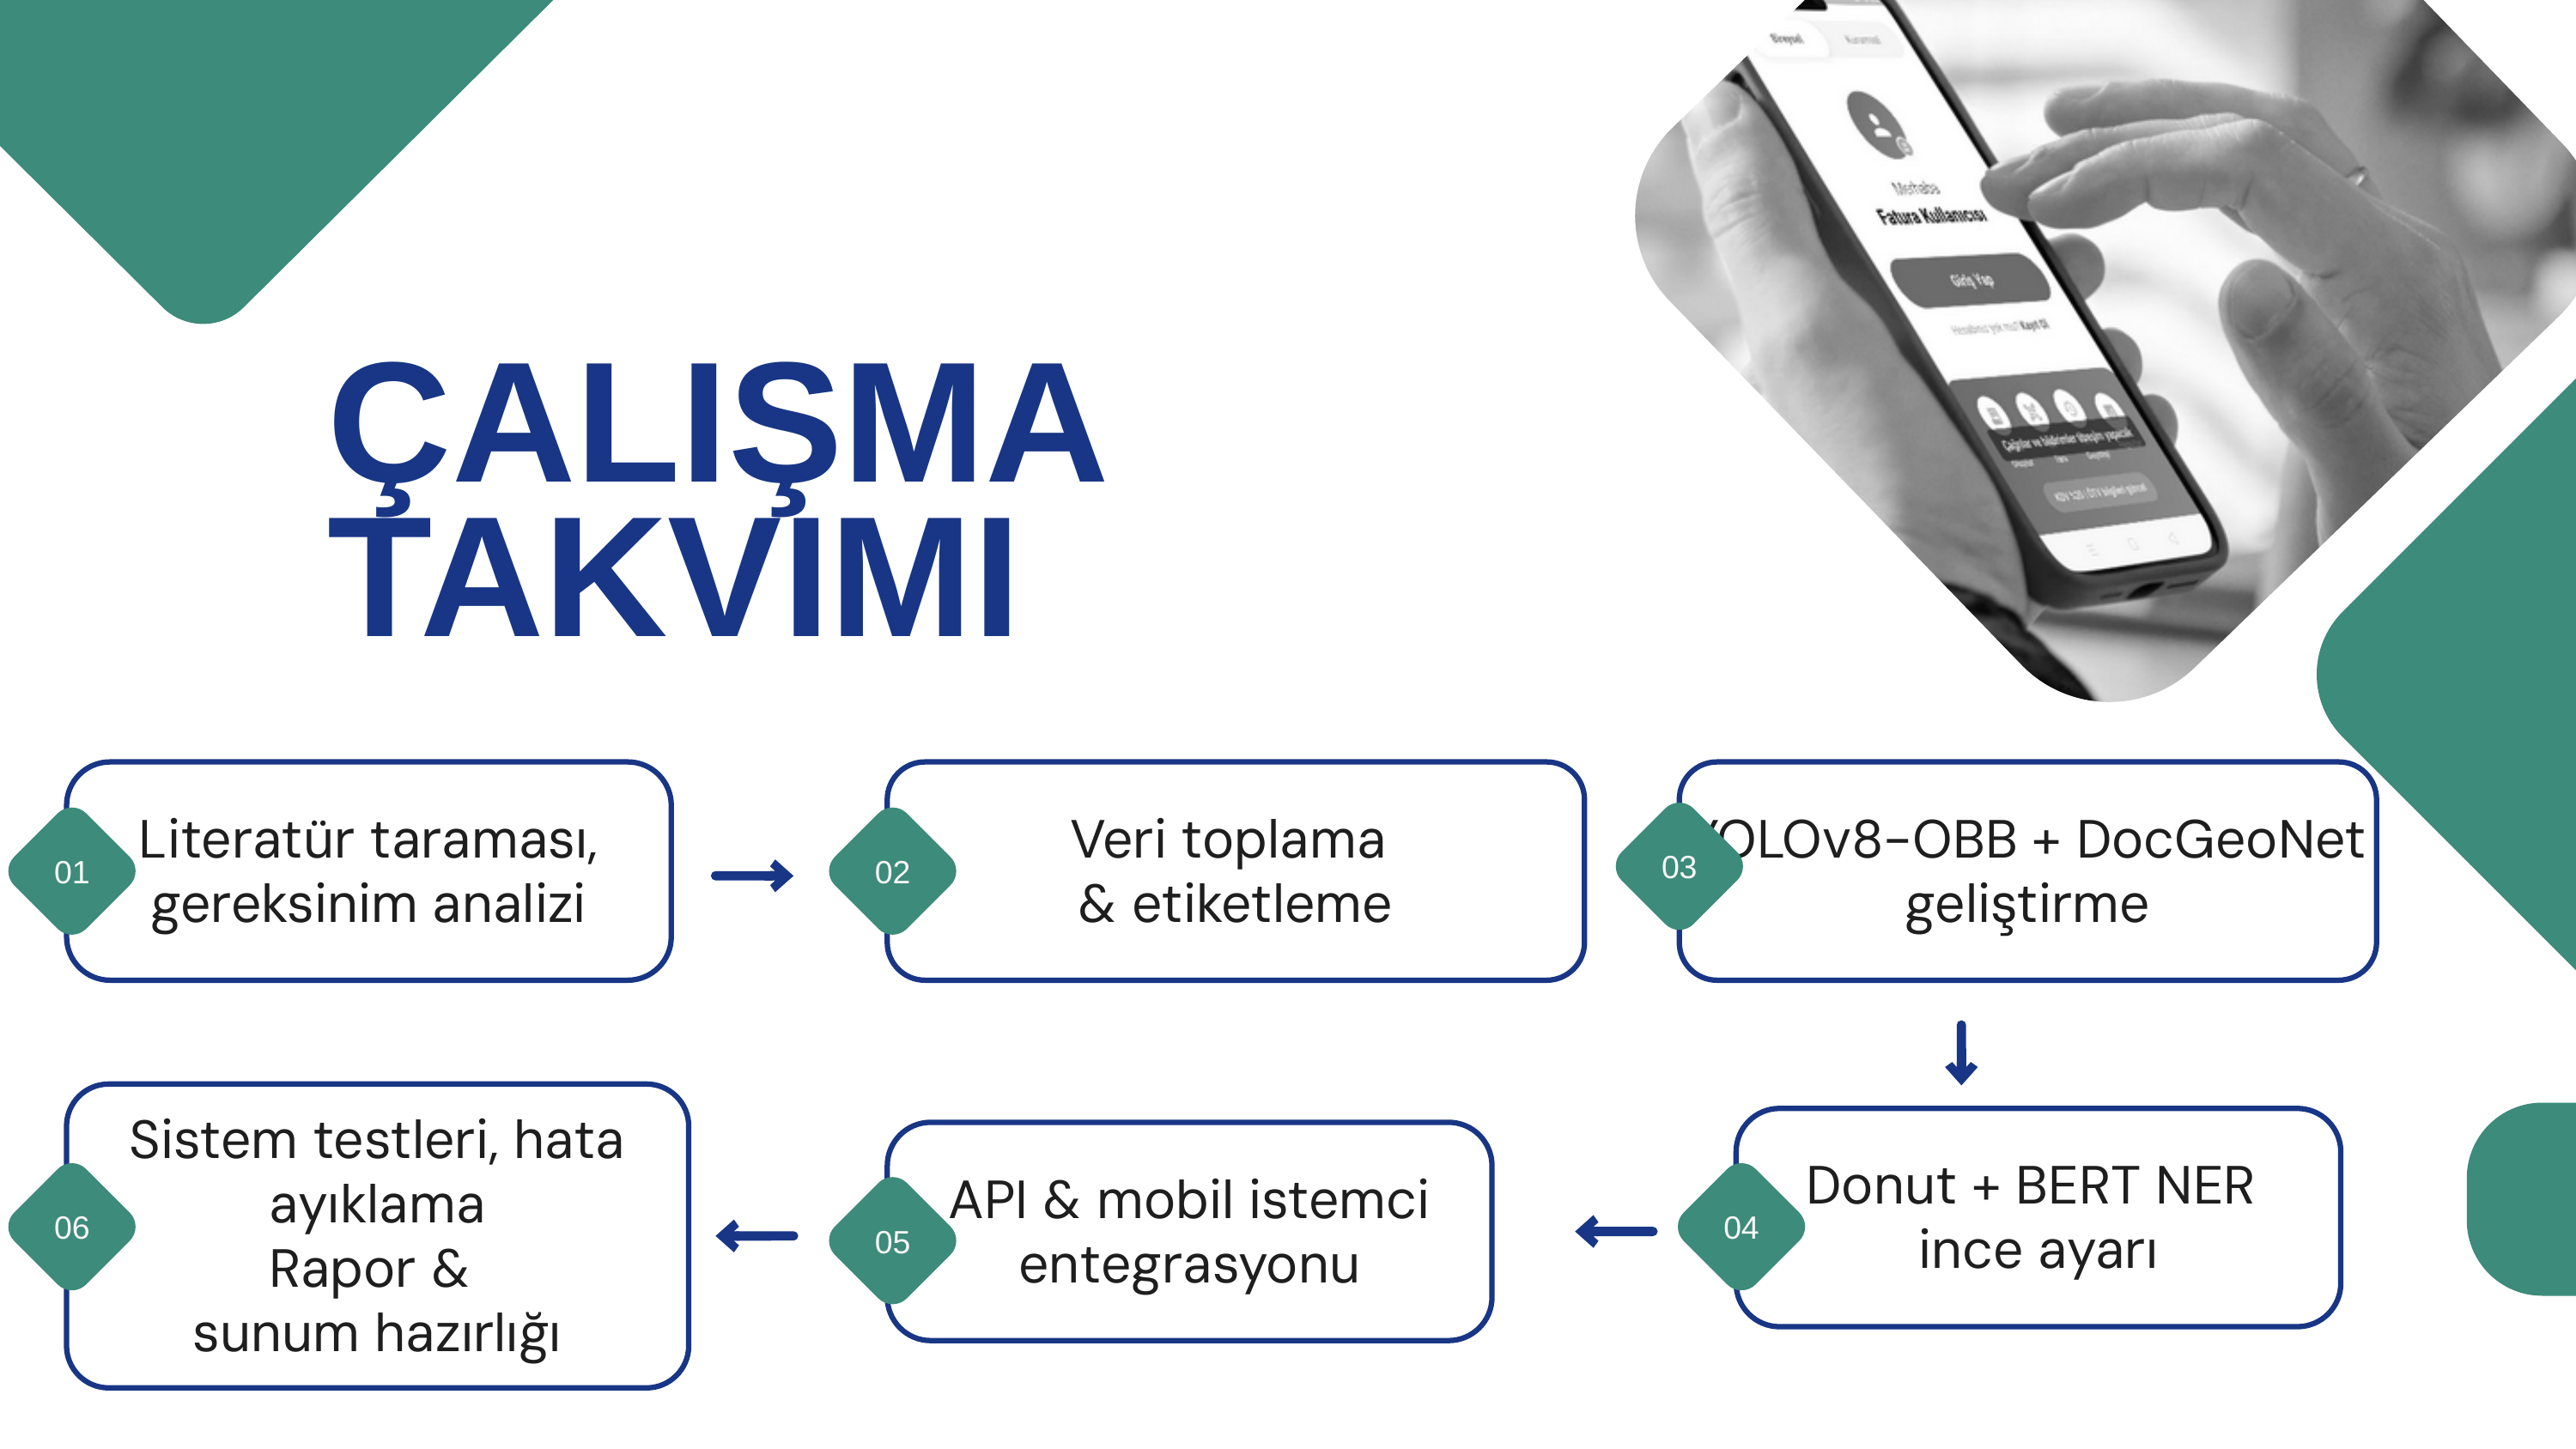

ÇALIŞMA TAKVIMI

Literatür taraması, gereksinim analizi

Veri toplama
& etiketleme

YOLOv8-OBB + DocGeoNet geliştirme

03

01

02

Sistem testleri, hata ayıklama
Rapor &
sunum hazırlığı

Donut + BERT NER
ince ayarı

API & mobil istemci entegrasyonu

06

04

05